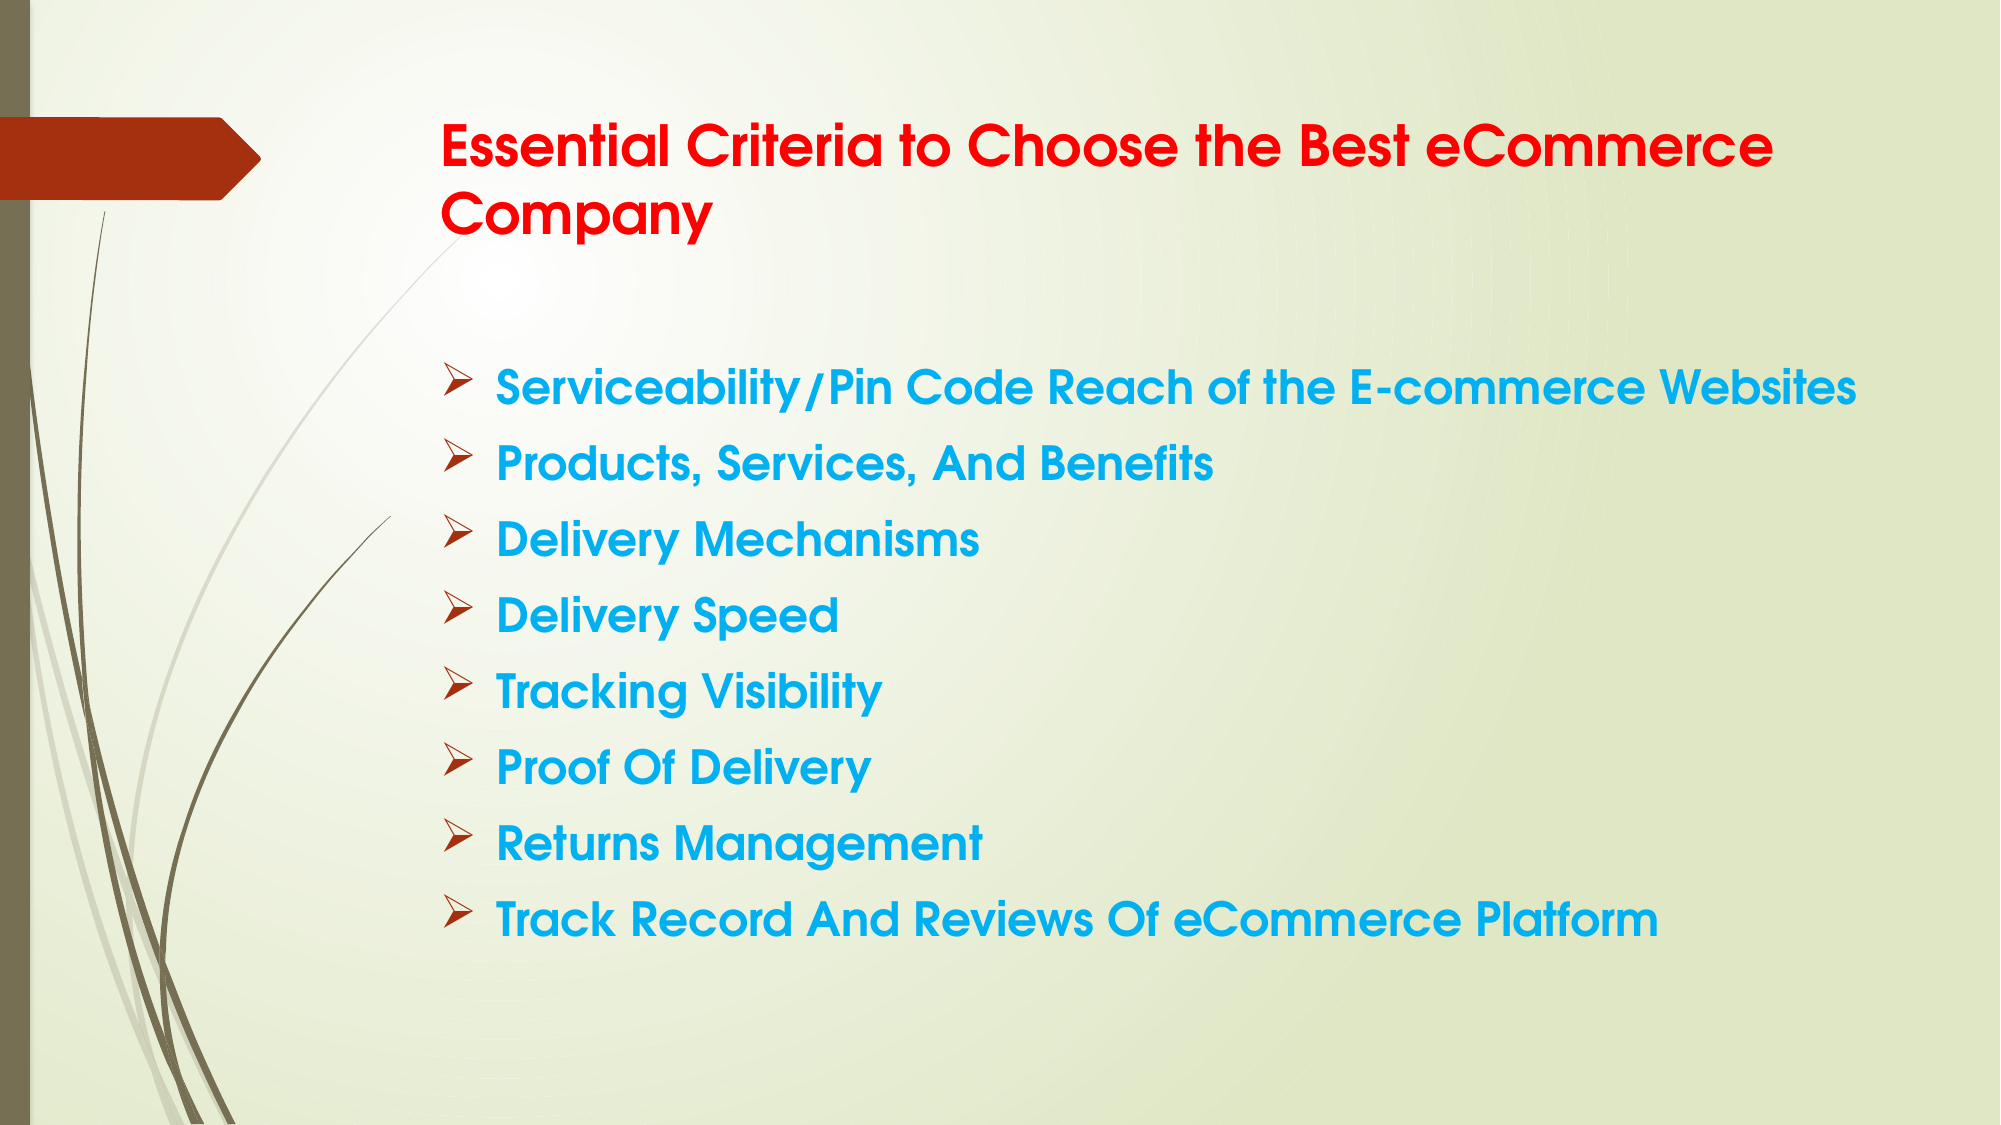

# Essential Criteria to Choose the Best eCommerce Company
Serviceability/Pin Code Reach of the E-commerce Websites
Products, Services, And Benefits
Delivery Mechanisms
Delivery Speed
Tracking Visibility
Proof Of Delivery
Returns Management
Track Record And Reviews Of eCommerce Platform